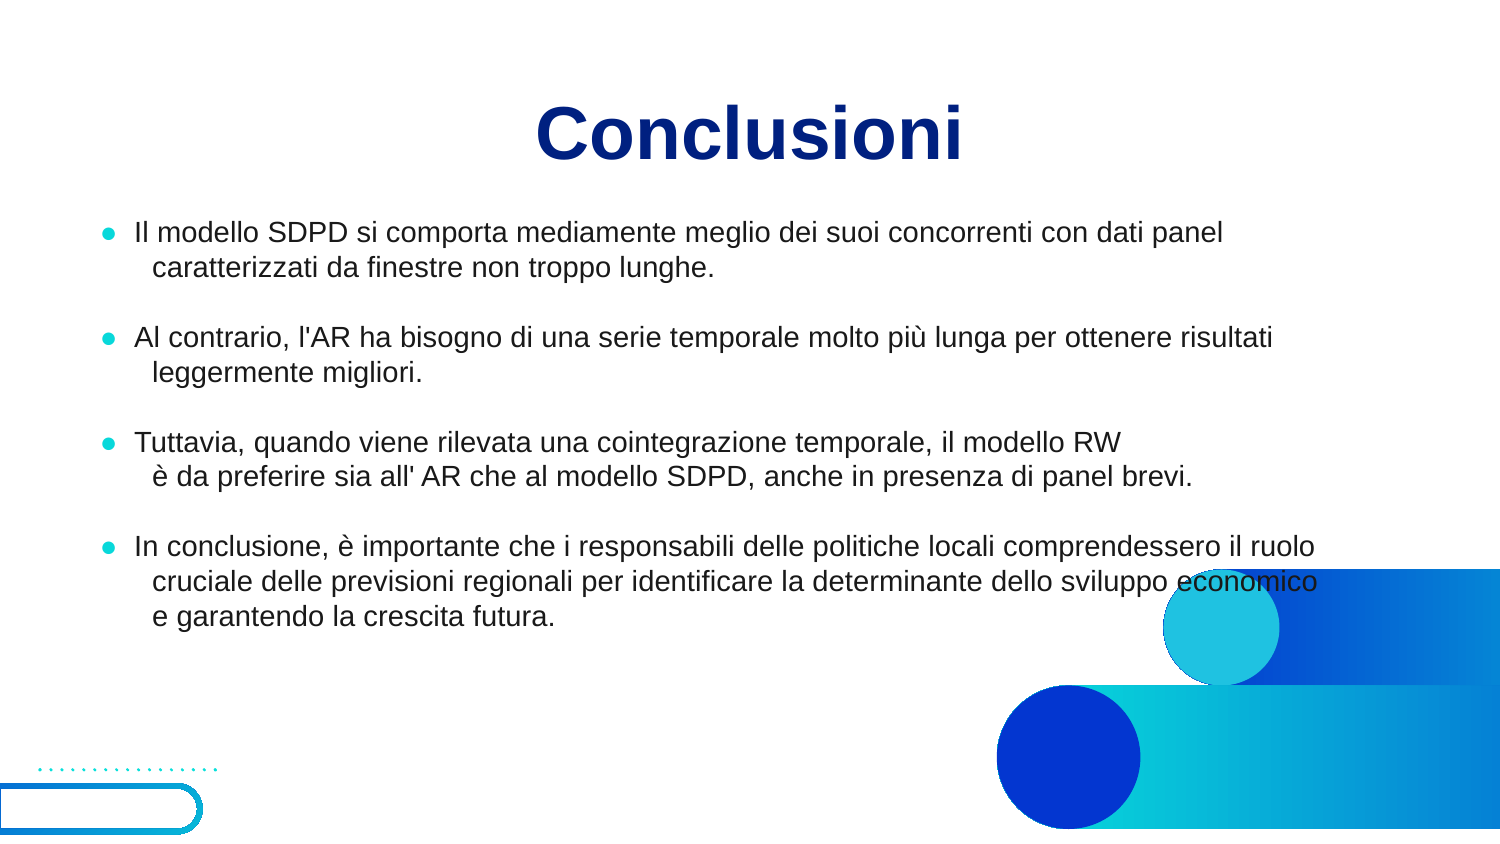

# Conclusioni

●  Il modello SDPD si comporta mediamente meglio dei suoi concorrenti con dati panel caratterizzati da finestre non troppo lunghe.

●  Al contrario, l'AR ha bisogno di una serie temporale molto più lunga per ottenere risultati leggermente migliori.

●  Tuttavia, quando viene rilevata una cointegrazione temporale, il modello RW è da preferire sia all' AR che al modello SDPD, anche in presenza di panel brevi.

●  In conclusione, è importante che i responsabili delle politiche locali comprendessero il ruolo cruciale delle previsioni regionali per identificare la determinante dello sviluppo economico e garantendo la crescita futura.